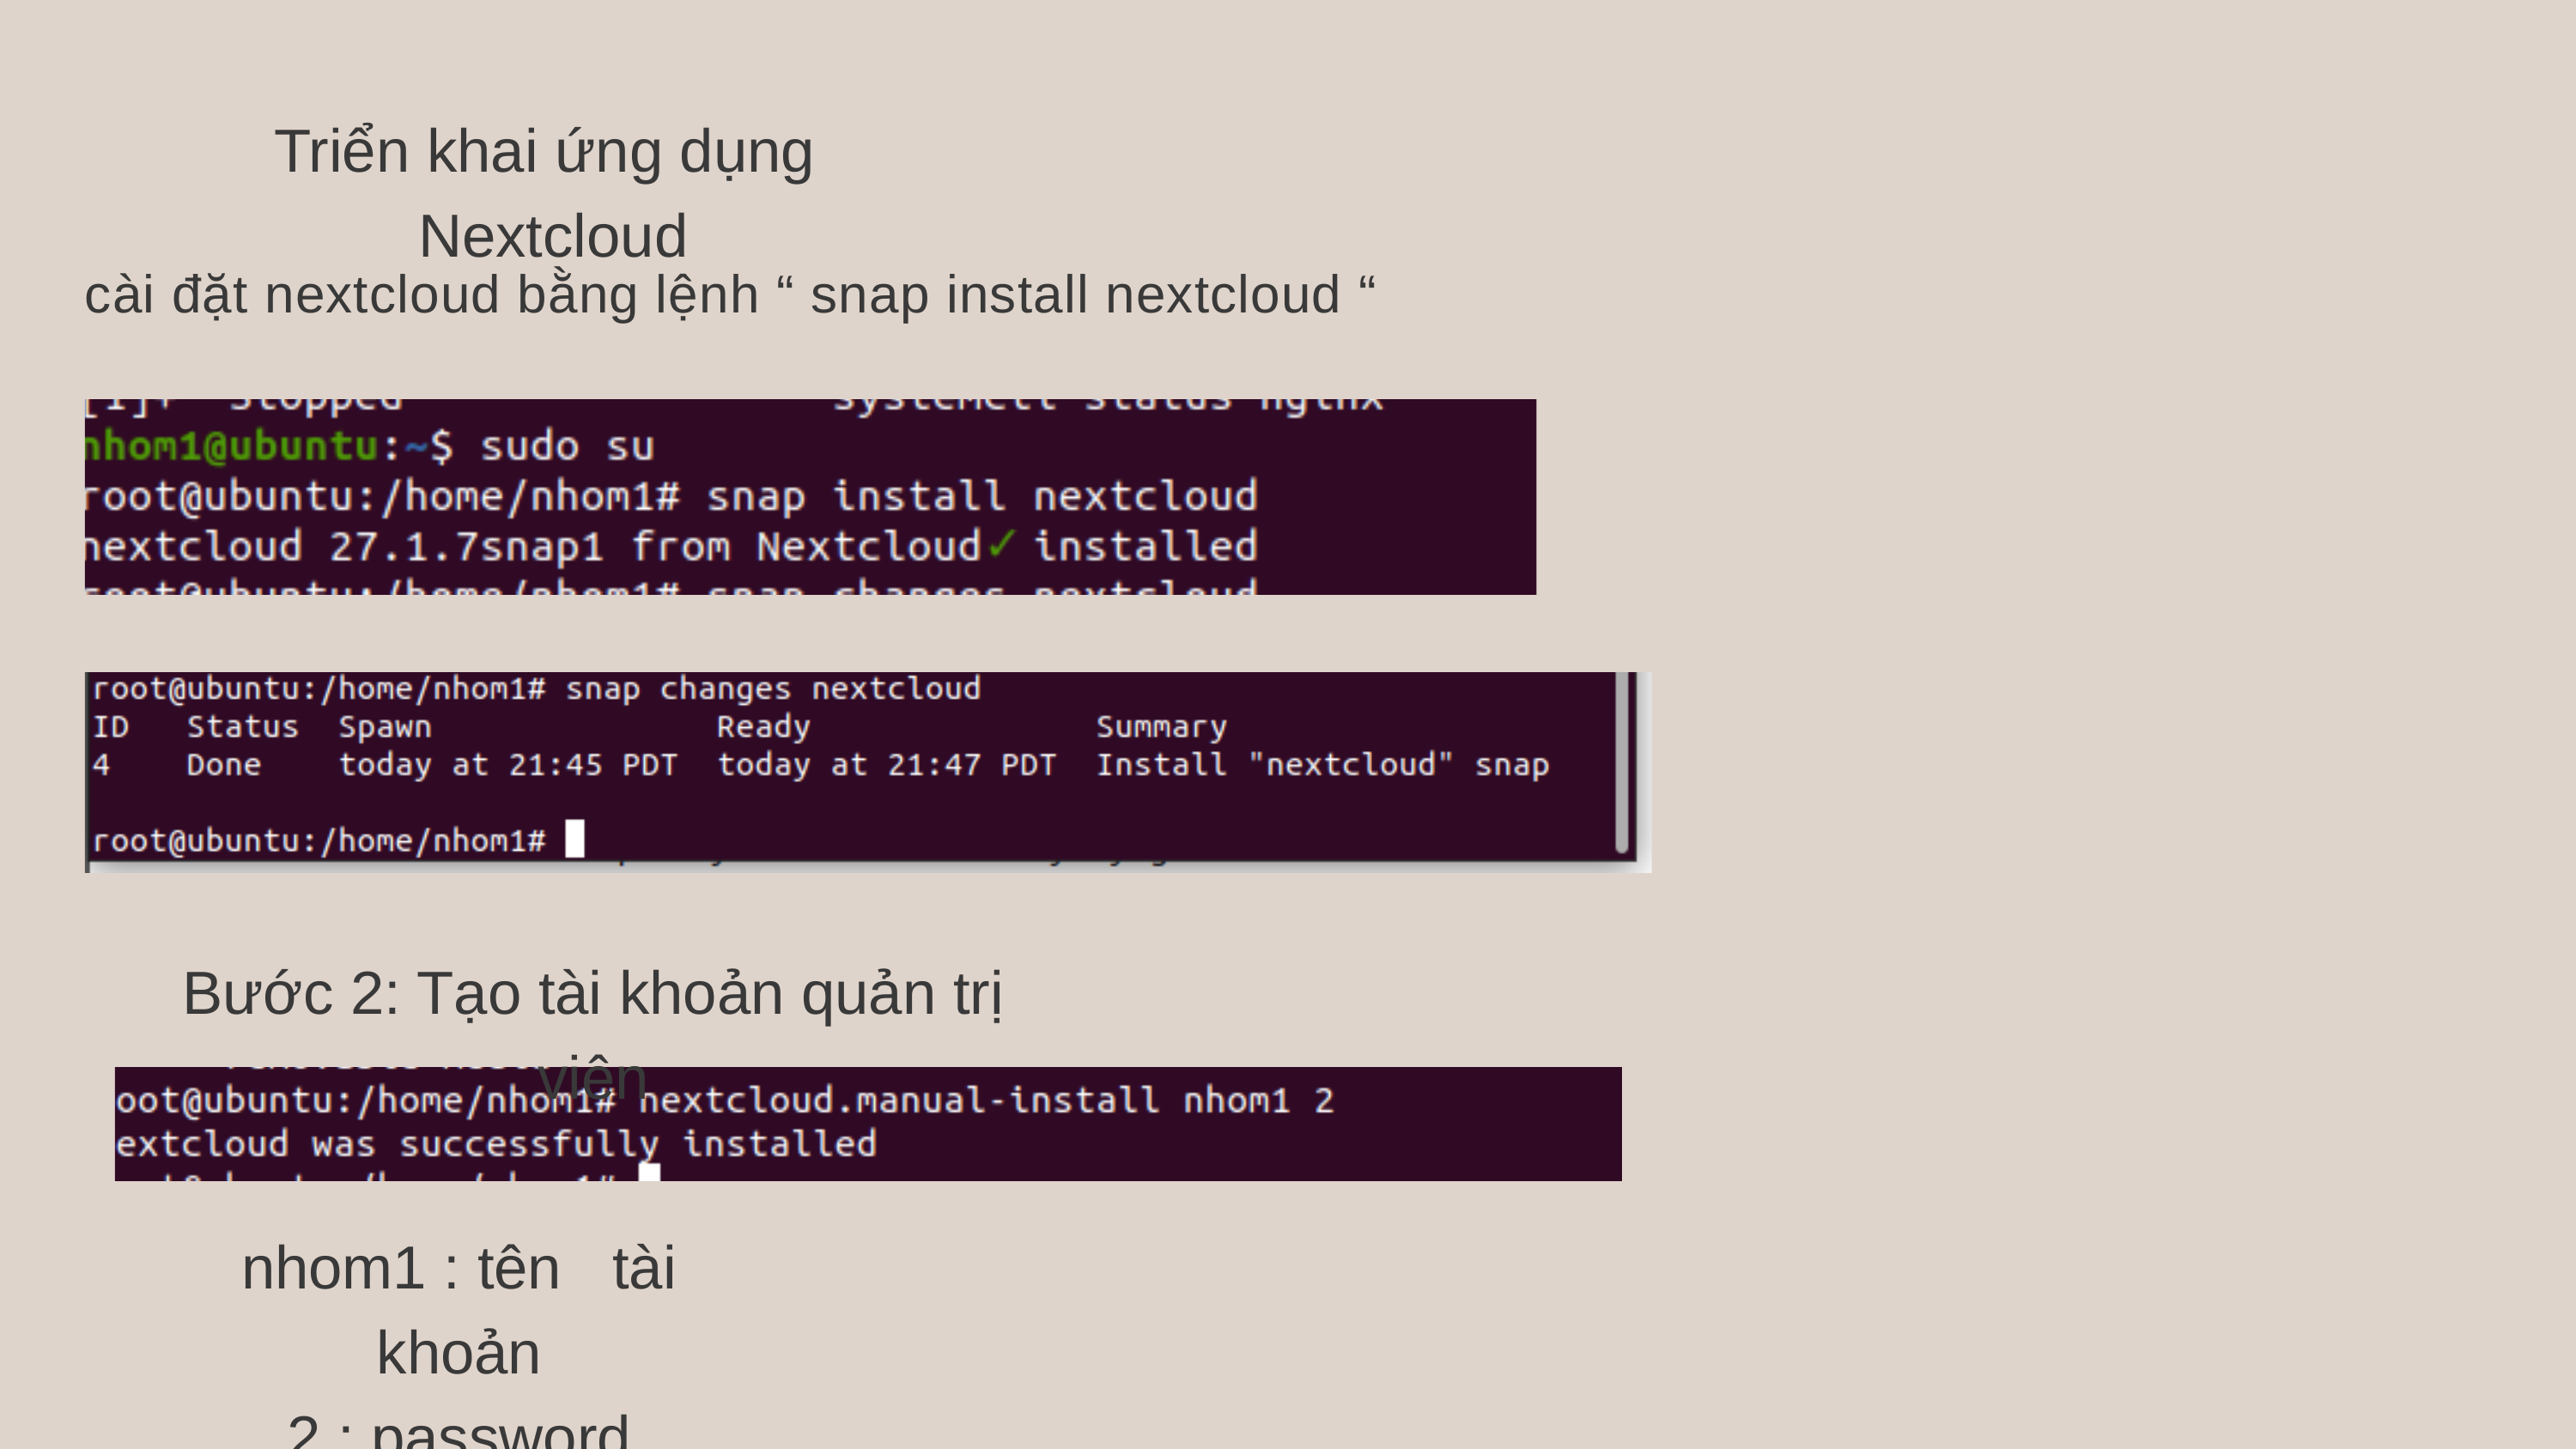

Triển khai ứng dụng  Nextcloud​
cài đặt nextcloud bằng lệnh “ snap install nextcloud “

Bước 2: Tạo tài khoản quản trị viên

nhom1 : tên   tài khoản
2 : password